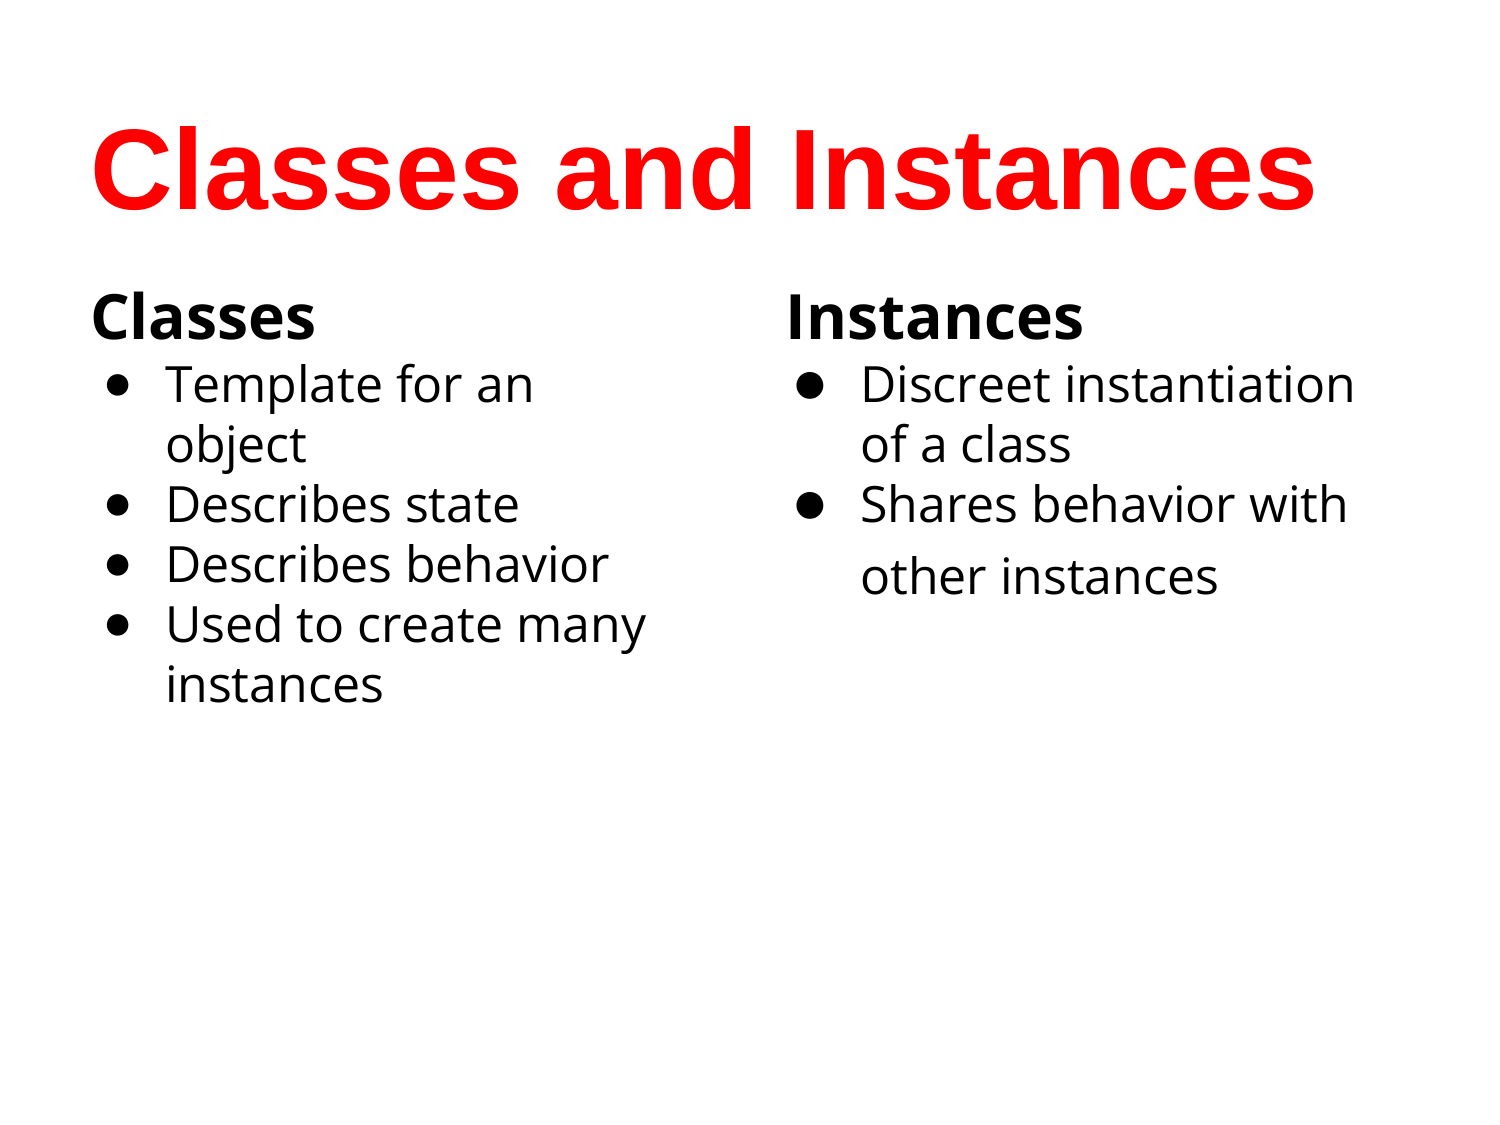

# Classes and Instances
Classes
Template for an object
Describes state
Describes behavior
Used to create many instances
Instances
Discreet instantiation of a class
Shares behavior with other instances